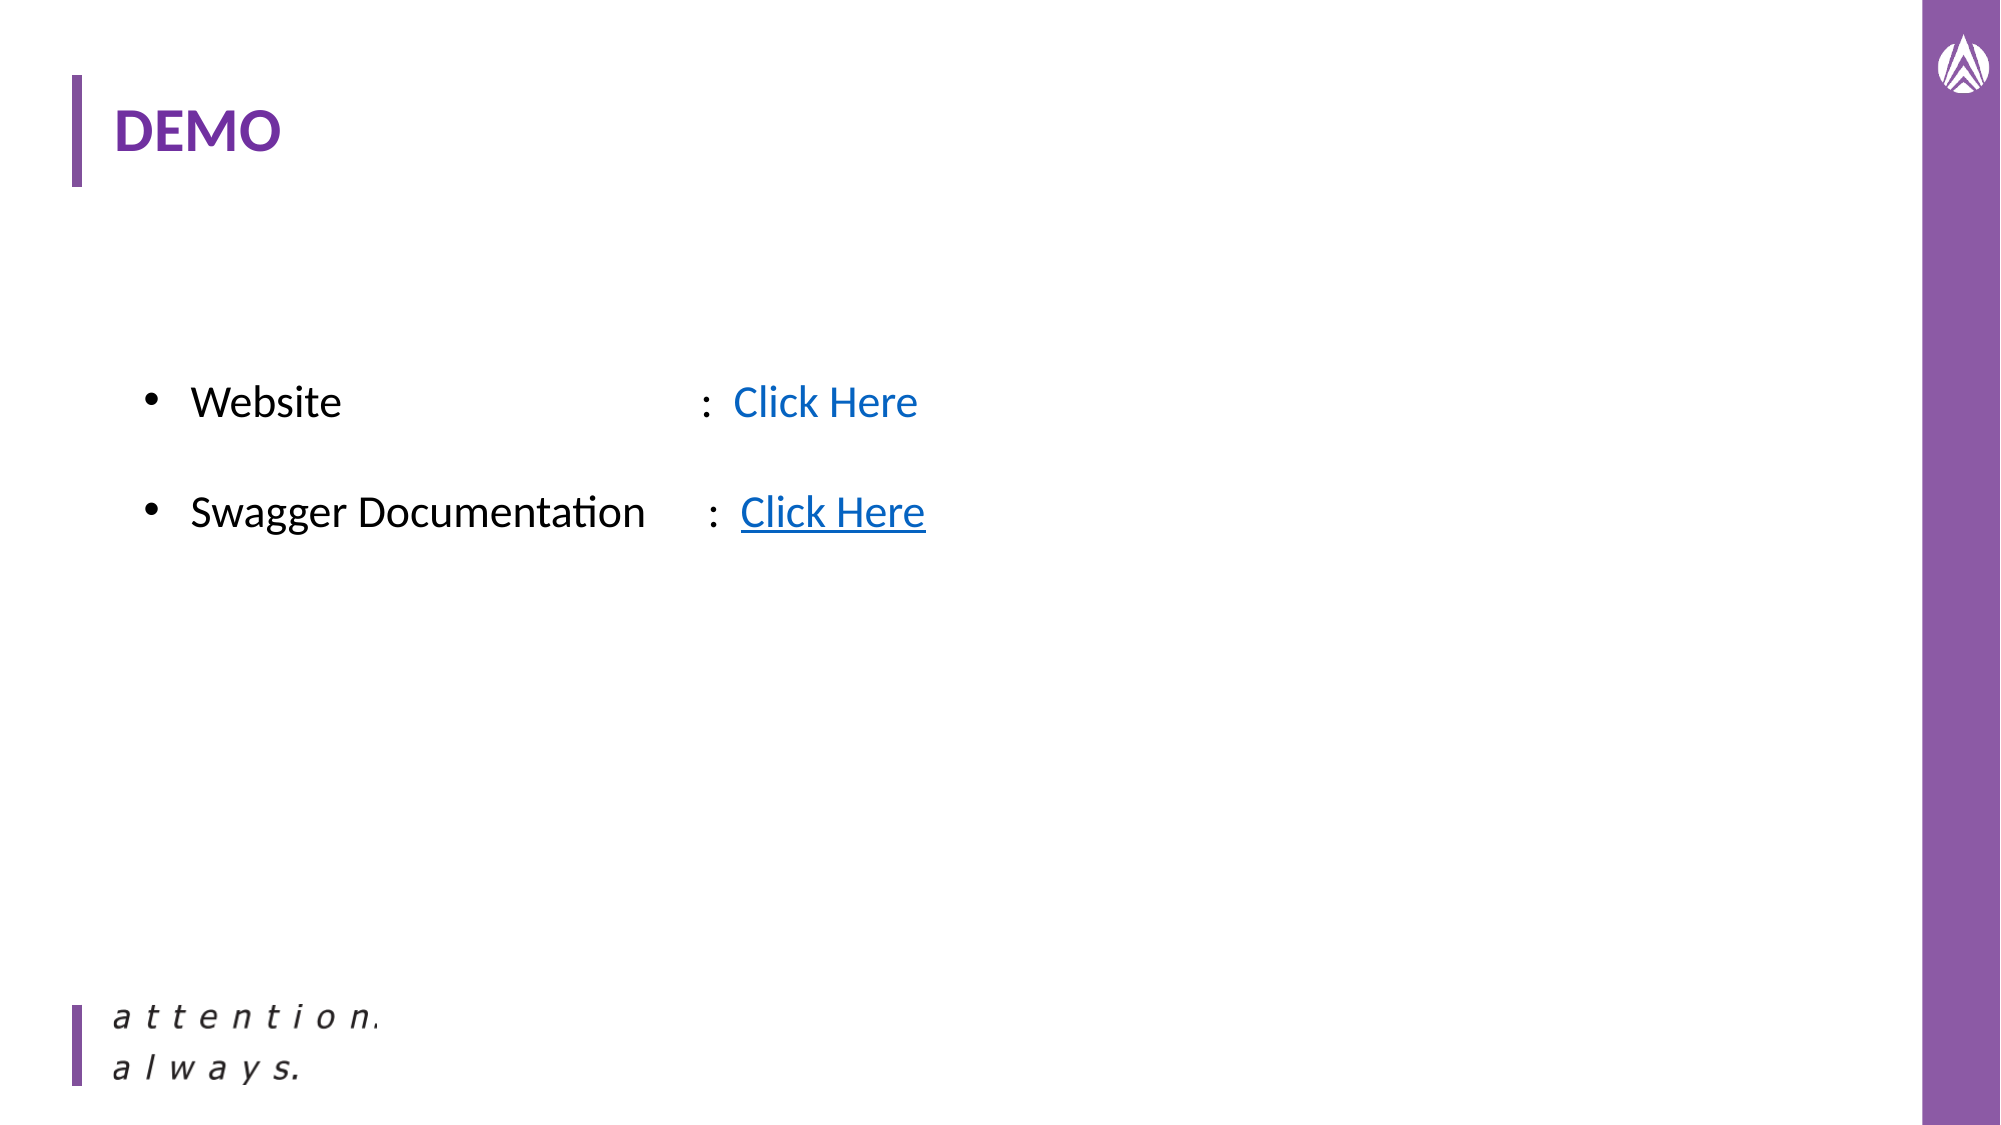

# DEMO
Website                                   :  Click Here​

Swagger Documentation      :  ​Click Here